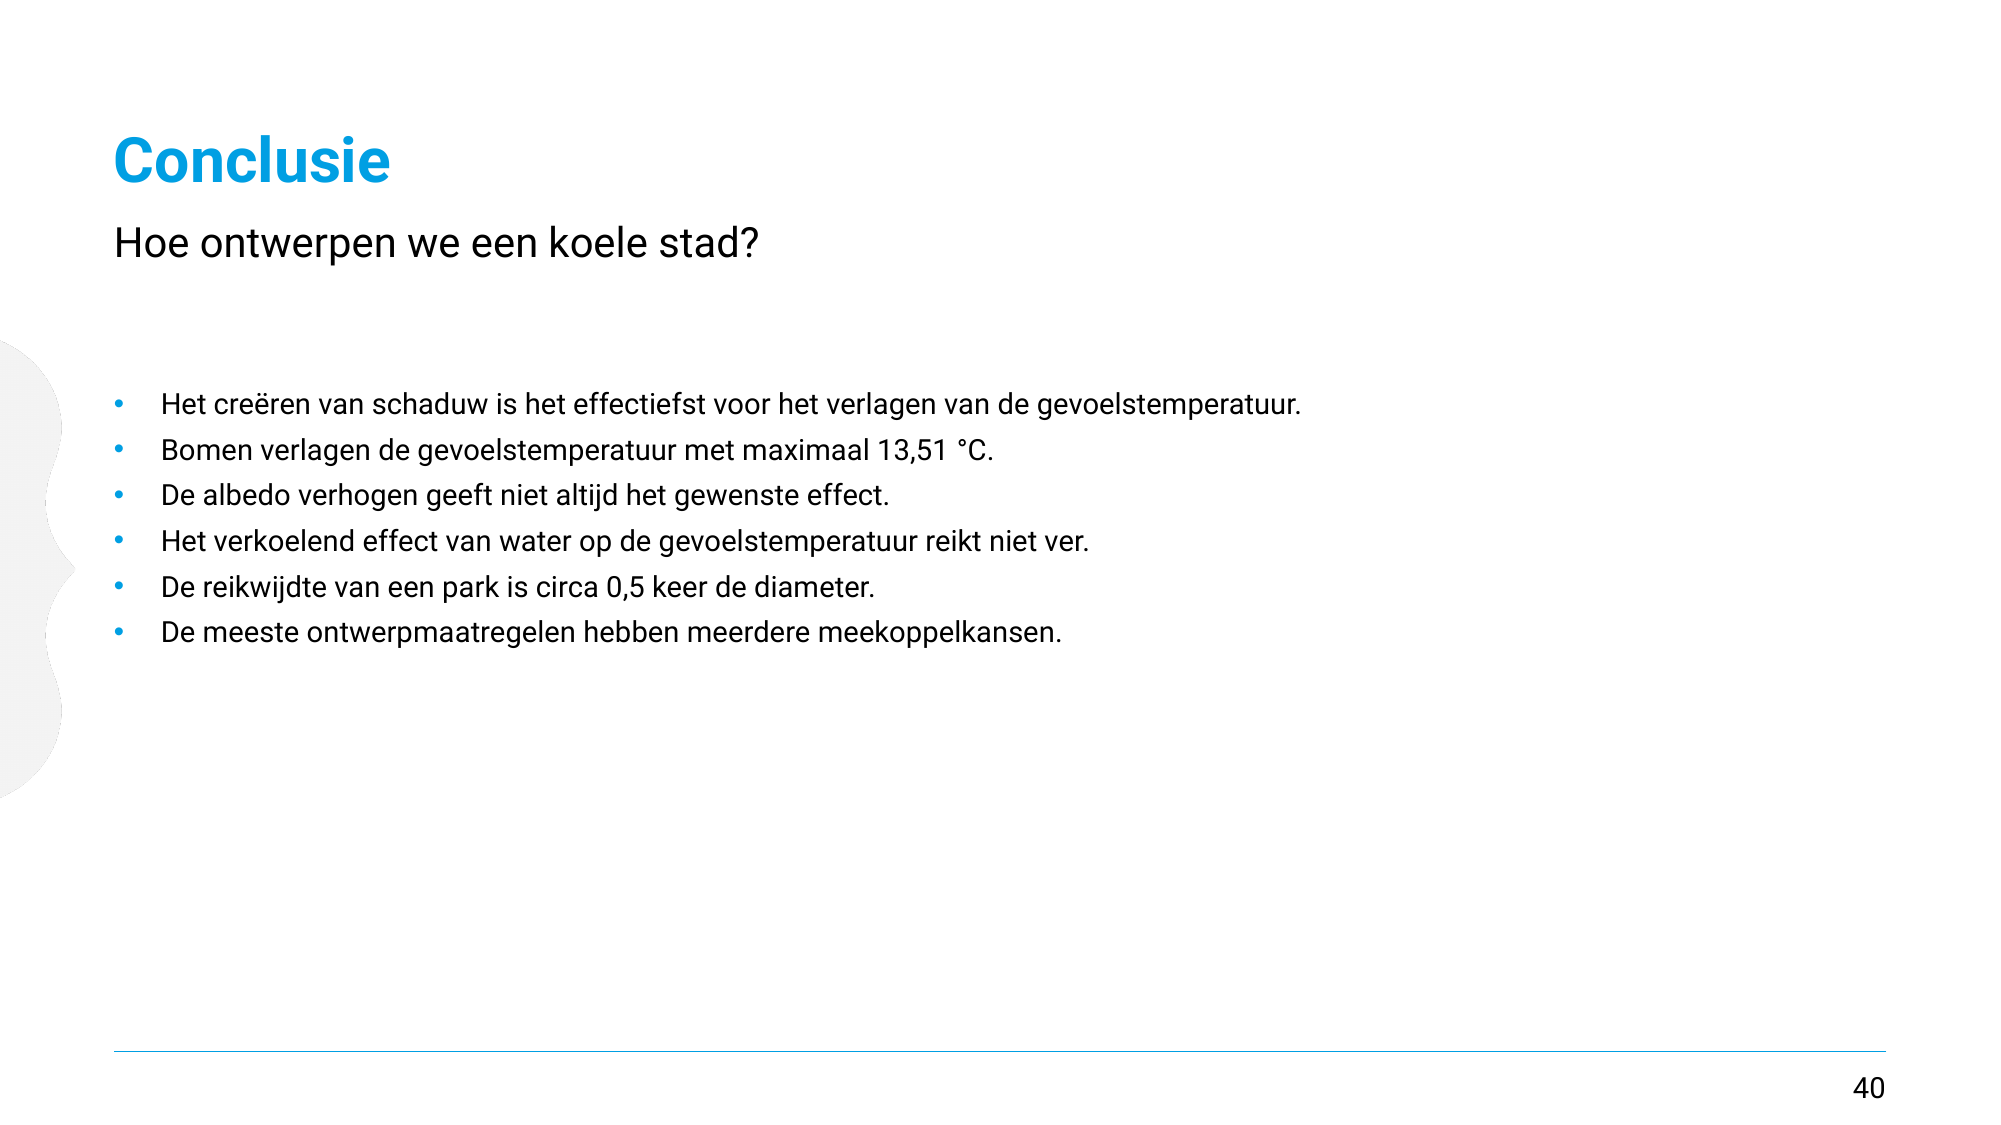

# Conclusie
Hoe ontwerpen we een koele stad?

Het creëren van schaduw is het effectiefst voor het verlagen van de gevoelstemperatuur.
Bomen verlagen de gevoelstemperatuur met maximaal 13,51 °C.
De albedo verhogen geeft niet altijd het gewenste effect.
Het verkoelend effect van water op de gevoelstemperatuur reikt niet ver.
De reikwijdte van een park is circa 0,5 keer de diameter.
De meeste ontwerpmaatregelen hebben meerdere meekoppelkansen.